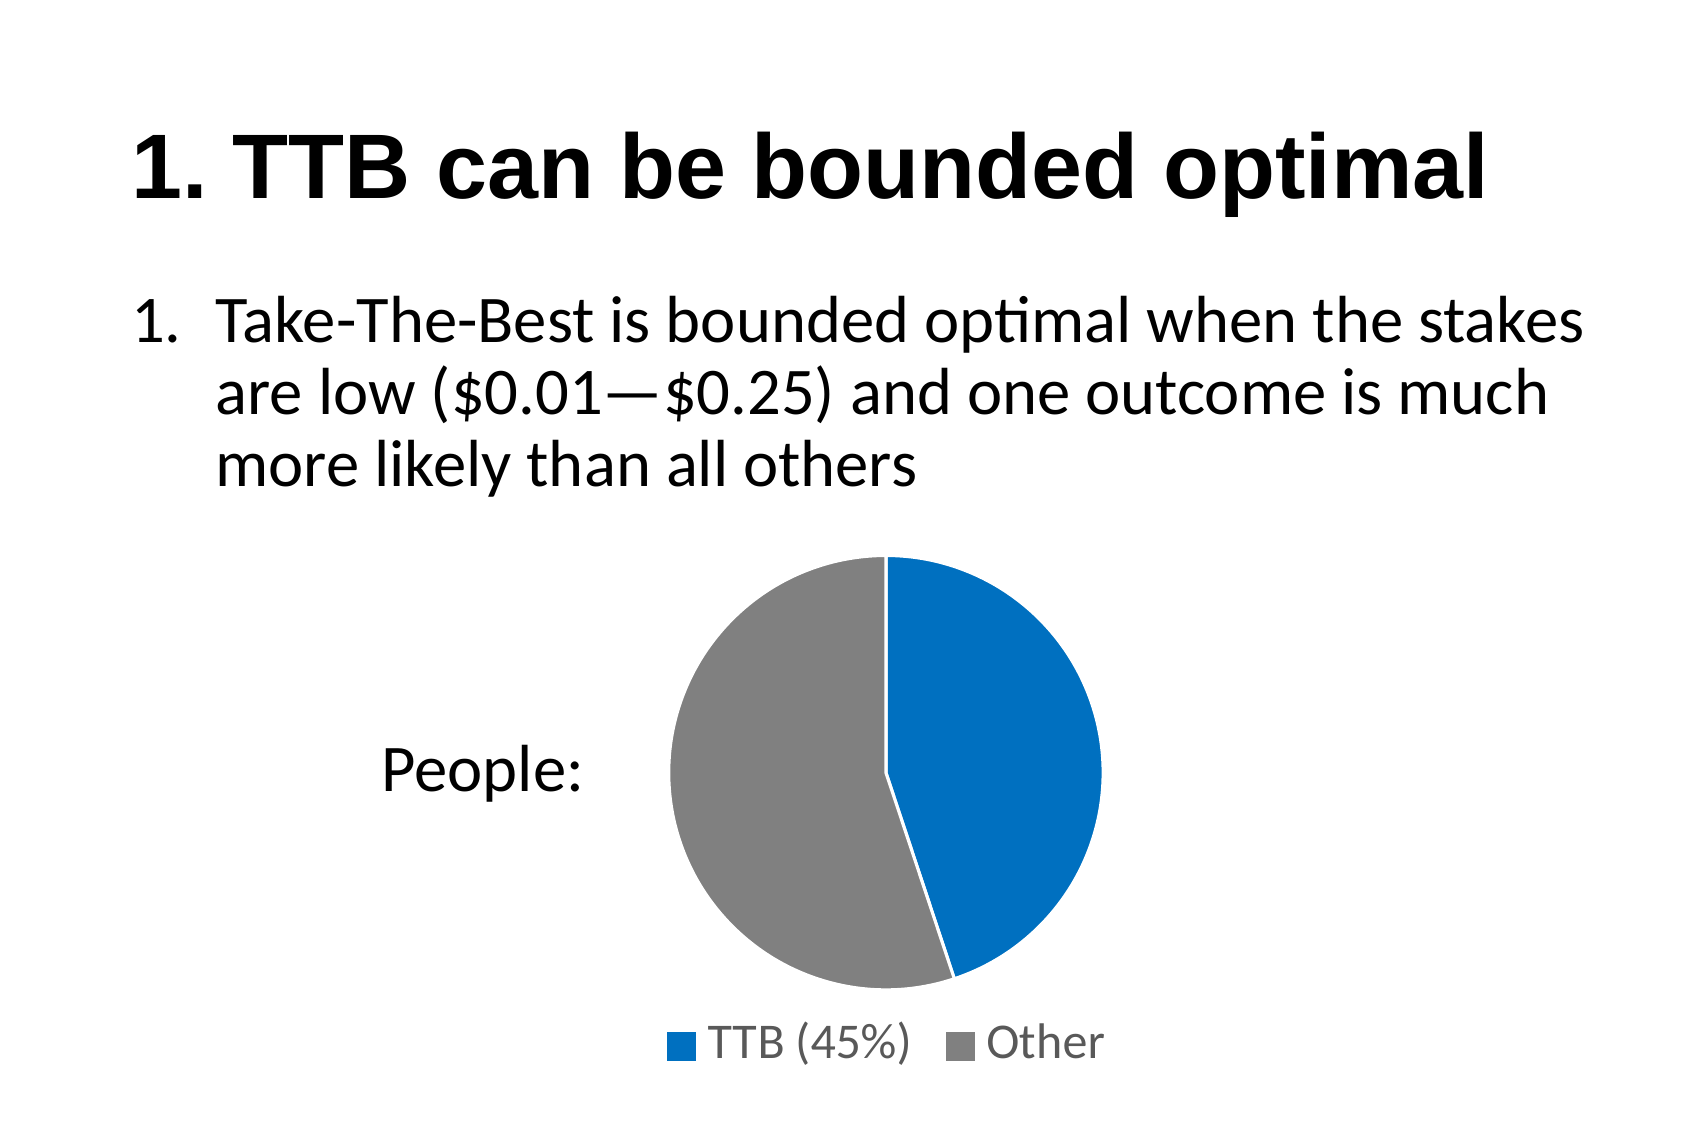

# 1. TTB can be bounded optimal
Take-The-Best is bounded optimal when the stakes are low ($0.01—$0.25) and one outcome is much more likely than all others

### Chart

| Category | Strategy Frequency |
|---|---|
| TTB (45%) | 44.9 |
| Other | 55.1 |
People: